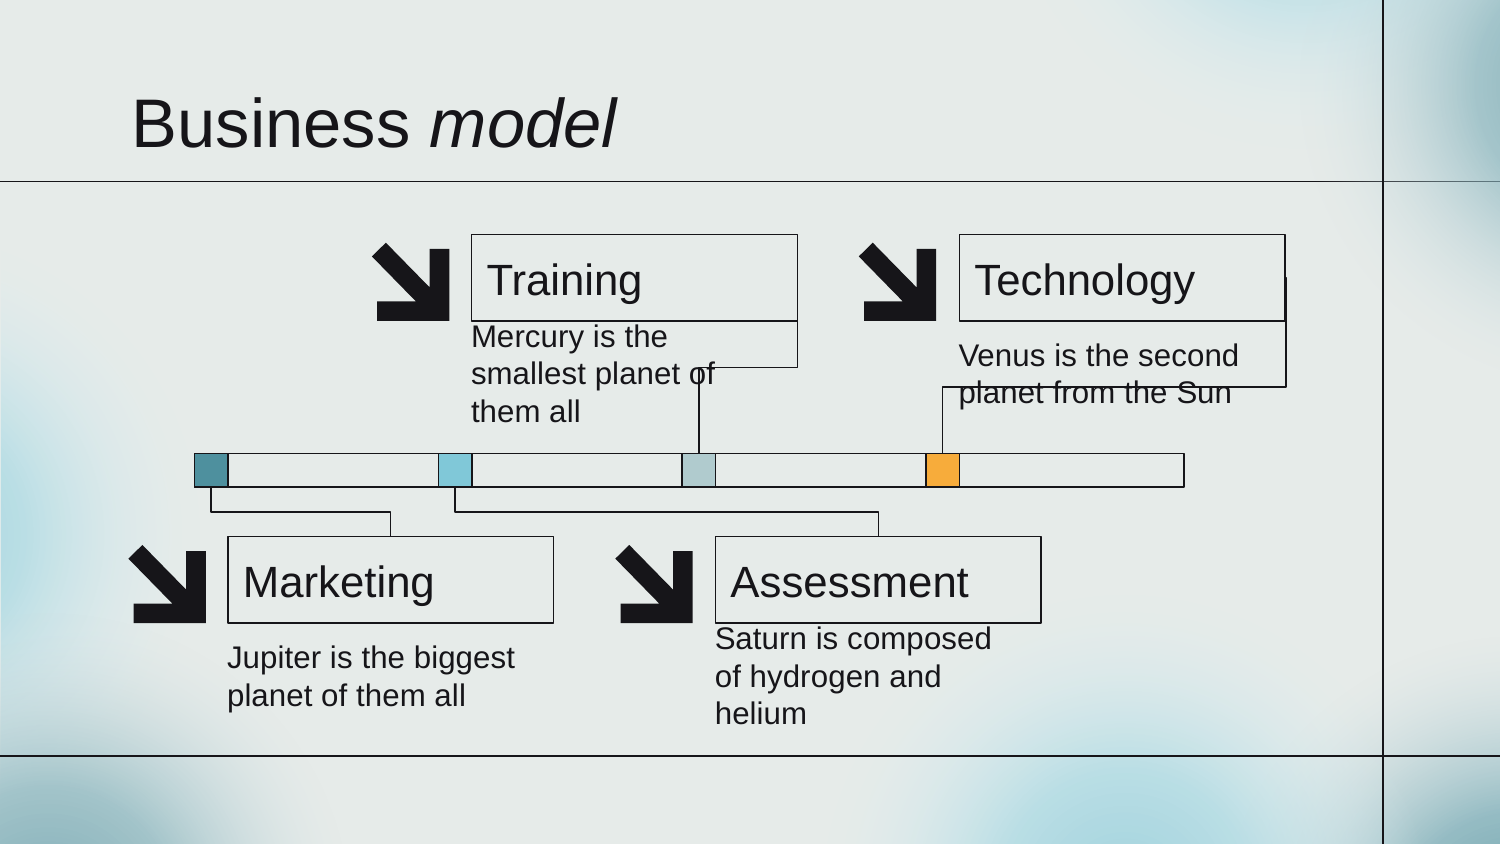

# Business model
Training
Technology

Mercury is the smallest planet of them all
Venus is the second planet from the Sun
Marketing
Assessment

Jupiter is the biggest planet of them all
Saturn is composed of hydrogen and helium